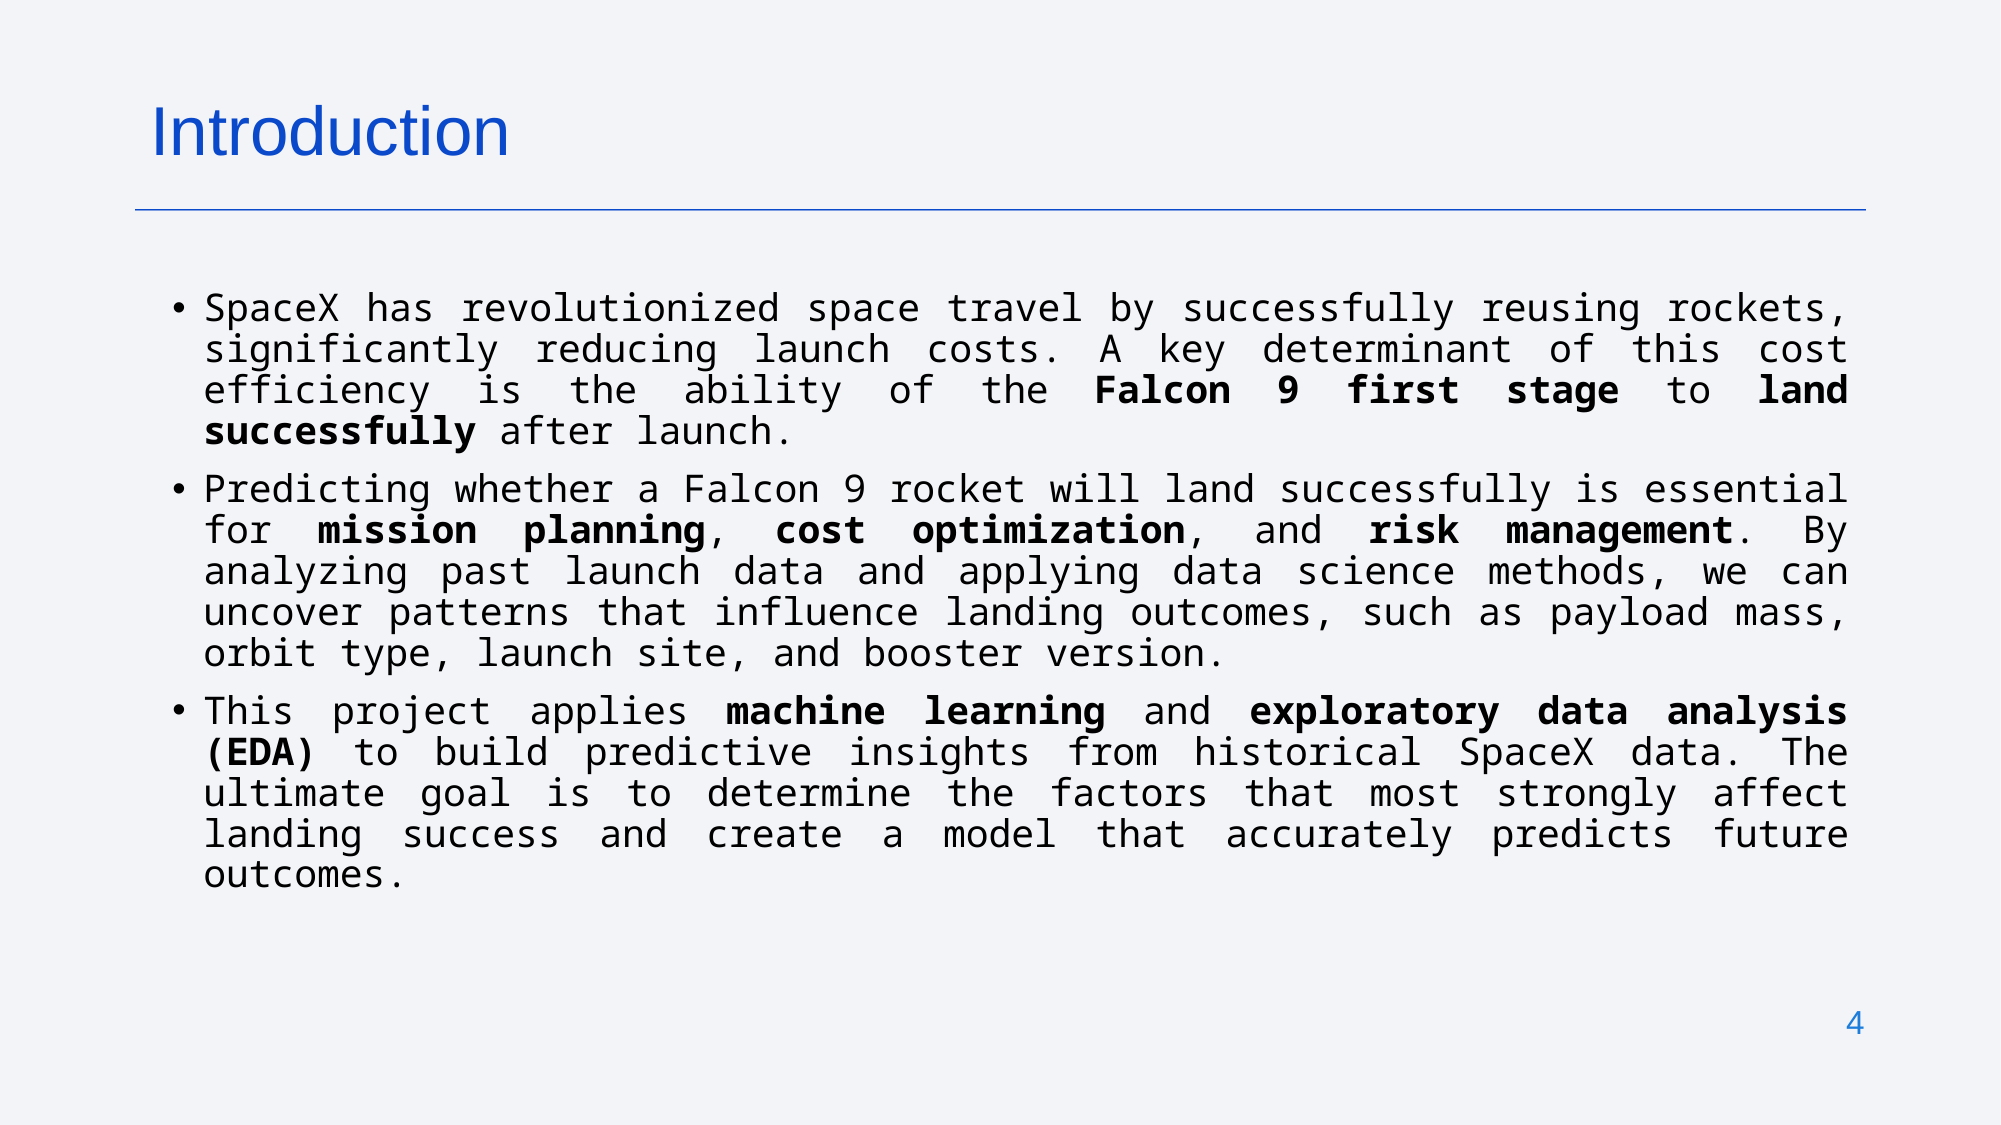

Introduction
SpaceX has revolutionized space travel by successfully reusing rockets, significantly reducing launch costs. A key determinant of this cost efficiency is the ability of the Falcon 9 first stage to land successfully after launch.
Predicting whether a Falcon 9 rocket will land successfully is essential for mission planning, cost optimization, and risk management. By analyzing past launch data and applying data science methods, we can uncover patterns that influence landing outcomes, such as payload mass, orbit type, launch site, and booster version.
This project applies machine learning and exploratory data analysis (EDA) to build predictive insights from historical SpaceX data. The ultimate goal is to determine the factors that most strongly affect landing success and create a model that accurately predicts future outcomes.
4